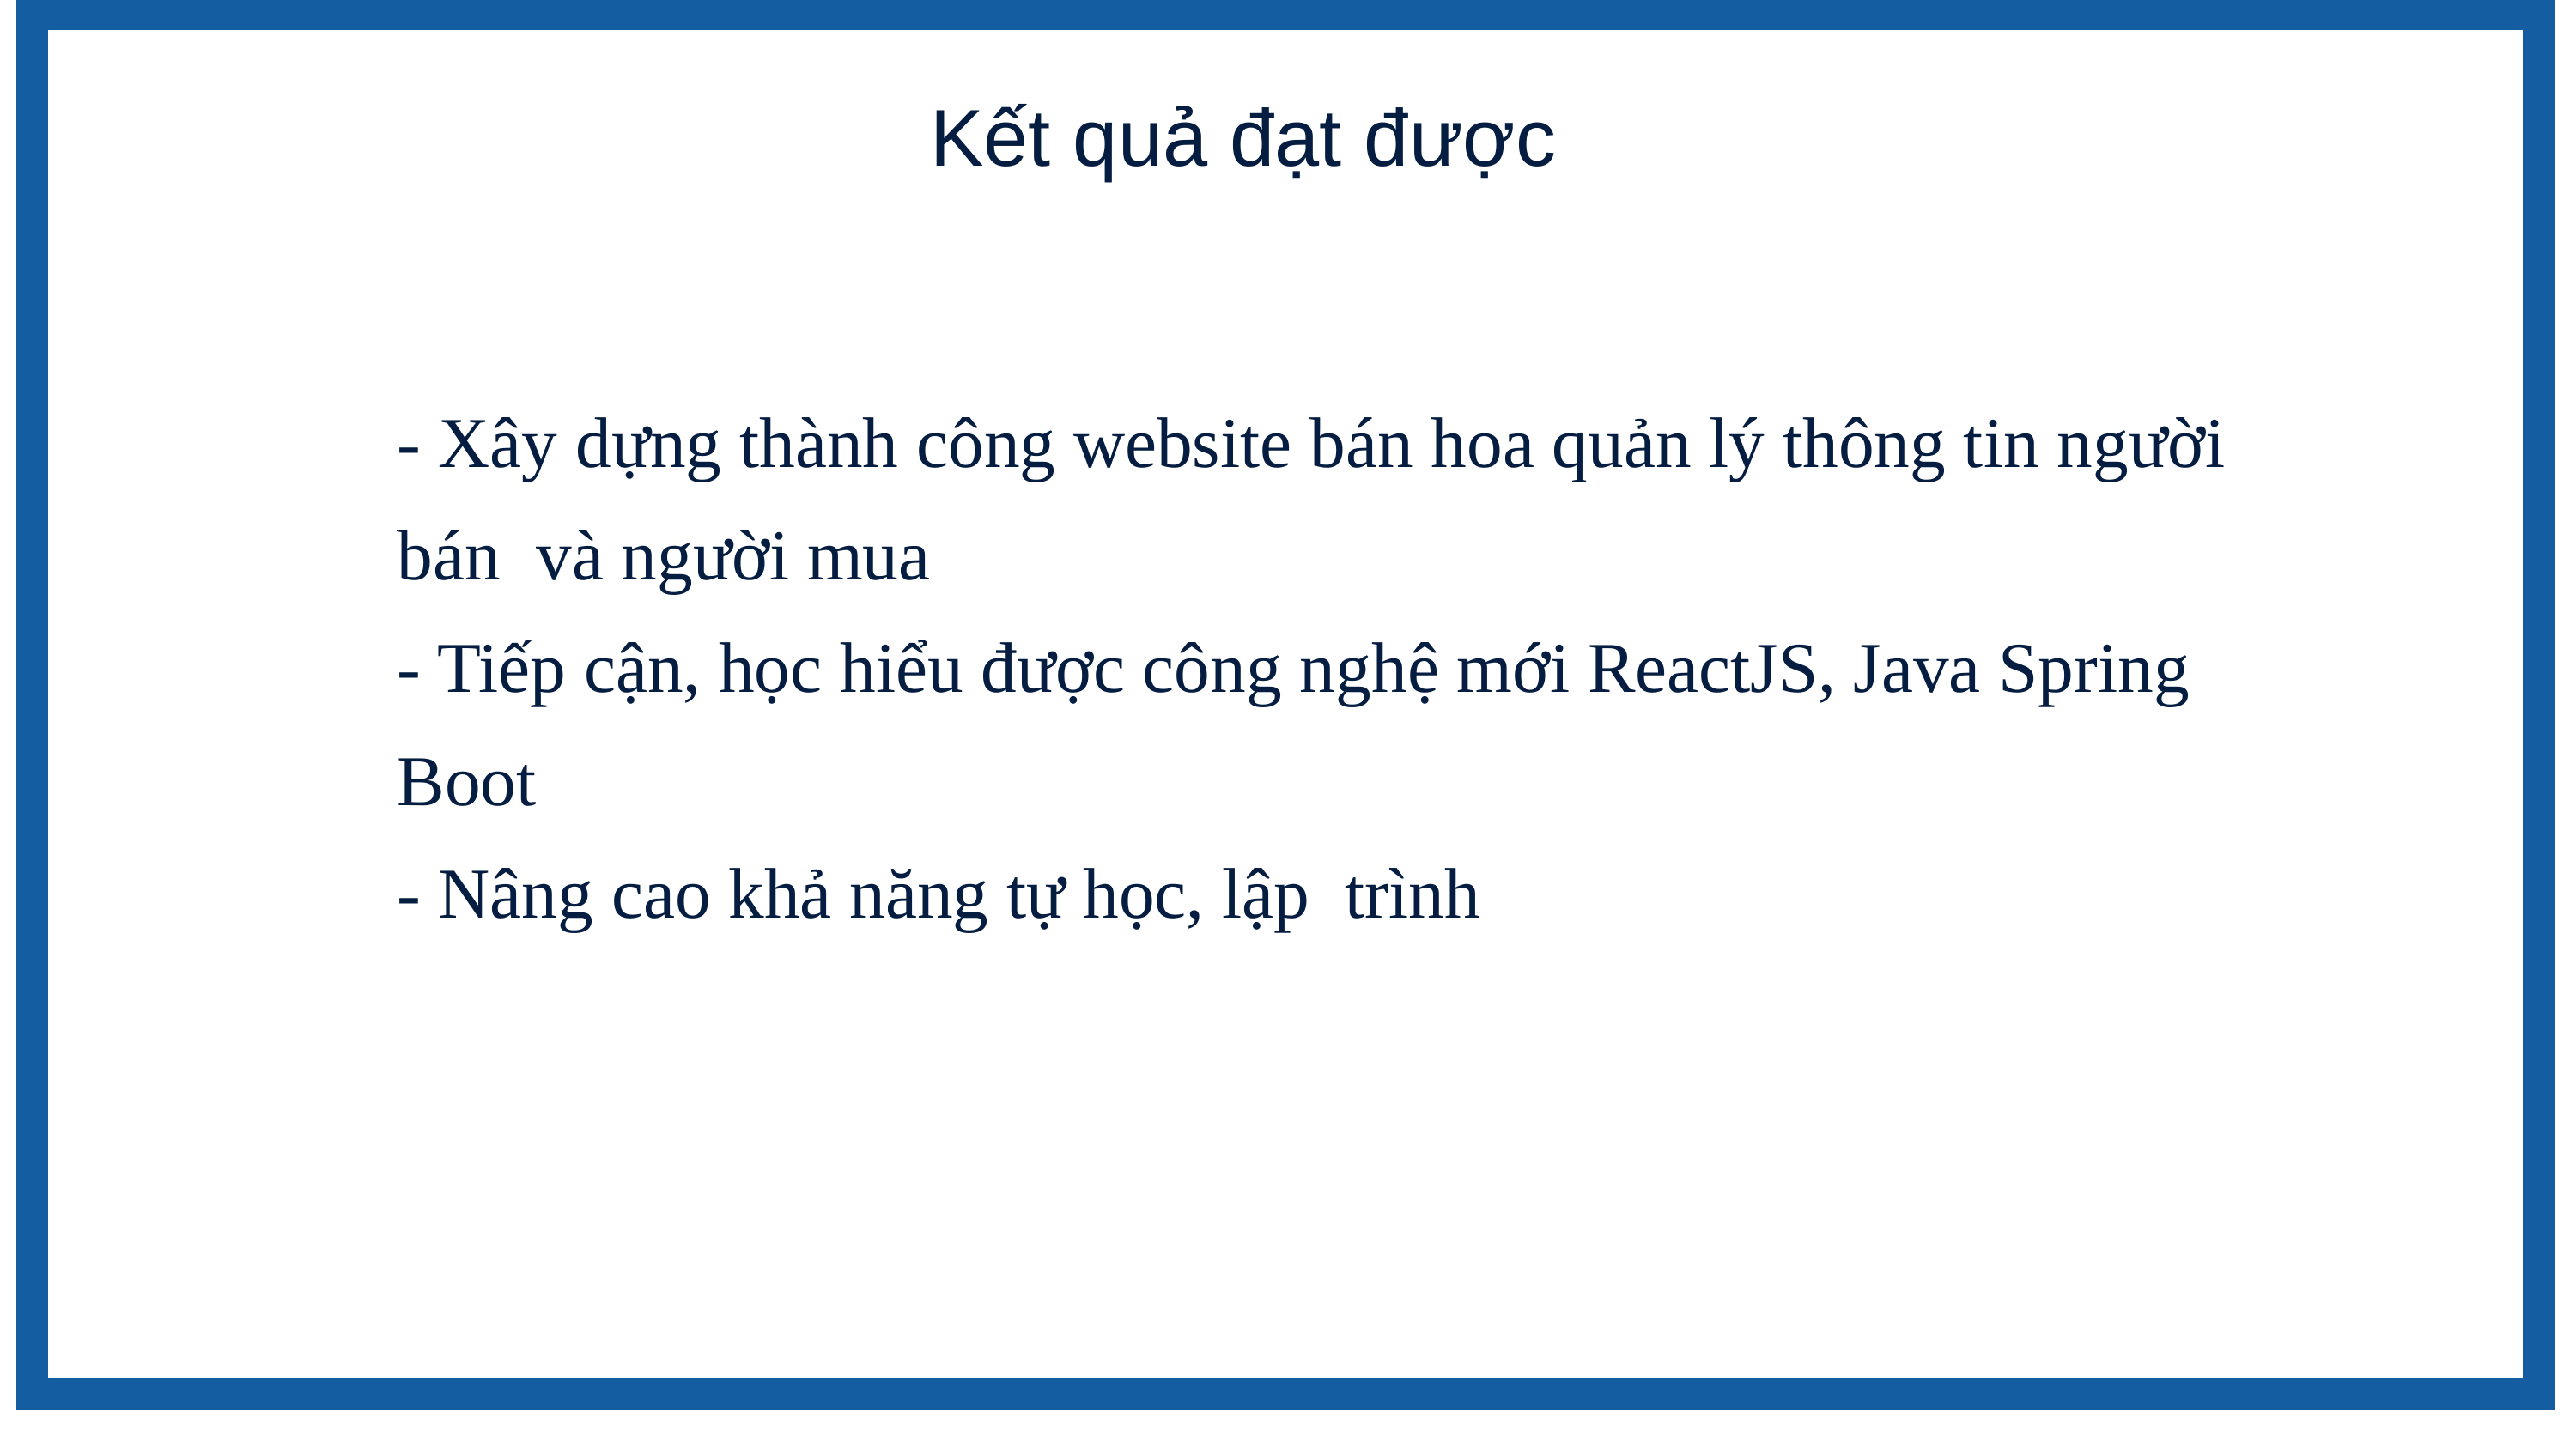

Kết quả đạt được

- Xây dựng thành công website bán hoa quản lý thông tin người bán  và người mua
- Tiếp cận, học hiểu được công nghệ mới ReactJS, Java Spring Boot
- Nâng cao khả năng tự học, lập  trình